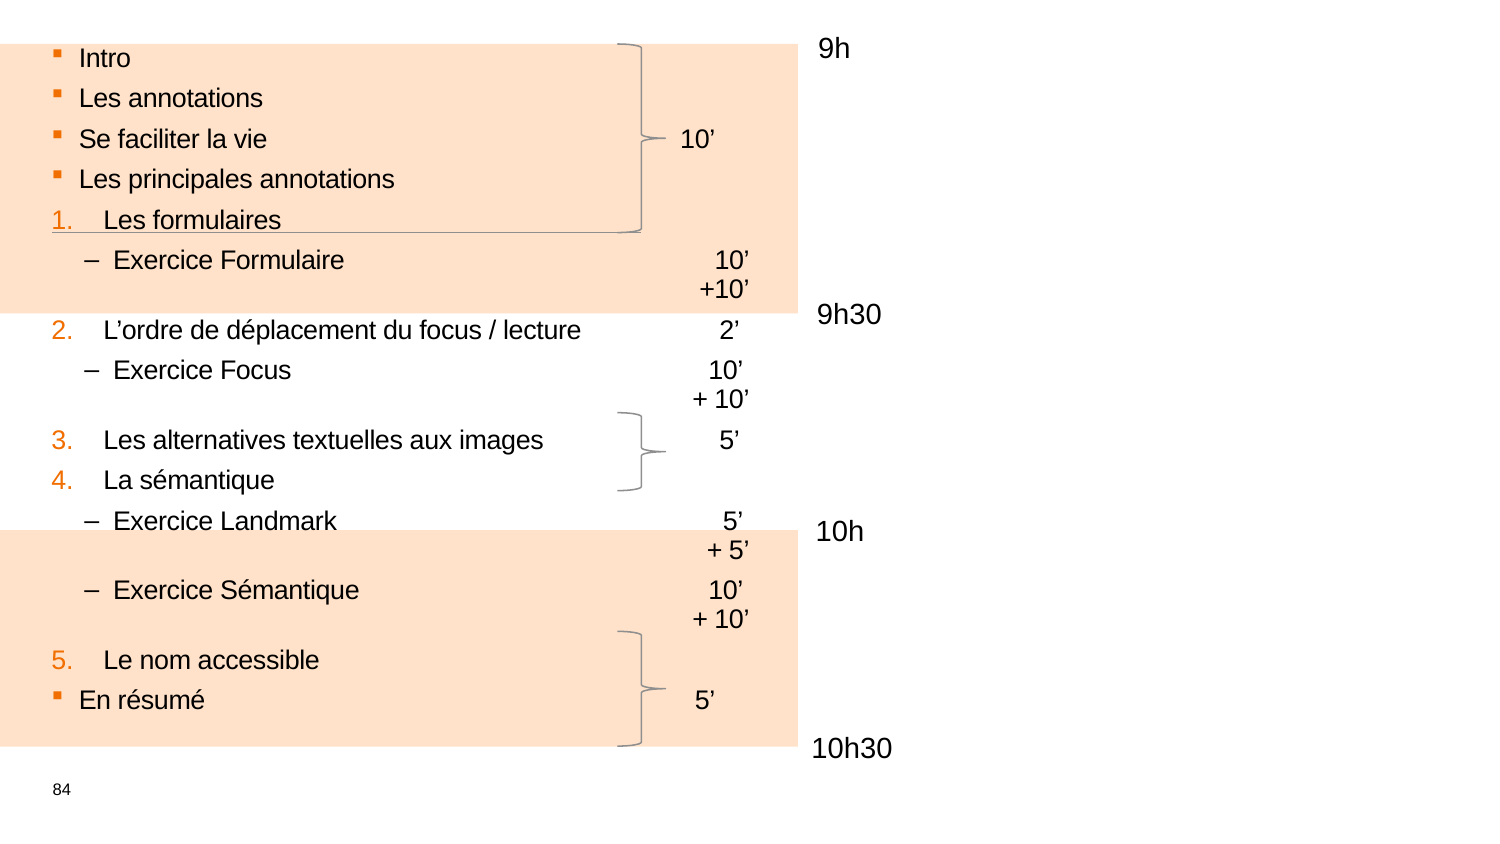

9h

Intro
Les annotations
Se faciliter la vie	10’
Les principales annotations
Les formulaires
Exercice Formulaire	10’
	+10’
L’ordre de déplacement du focus / lecture	2’
Exercice Focus	10’
	+ 10’
Les alternatives textuelles aux images	5’
La sémantique
Exercice Landmark	5’
	+ 5’
Exercice Sémantique	10’
	+ 10’
Le nom accessible
En résumé	5’

9h30

10h

10h30